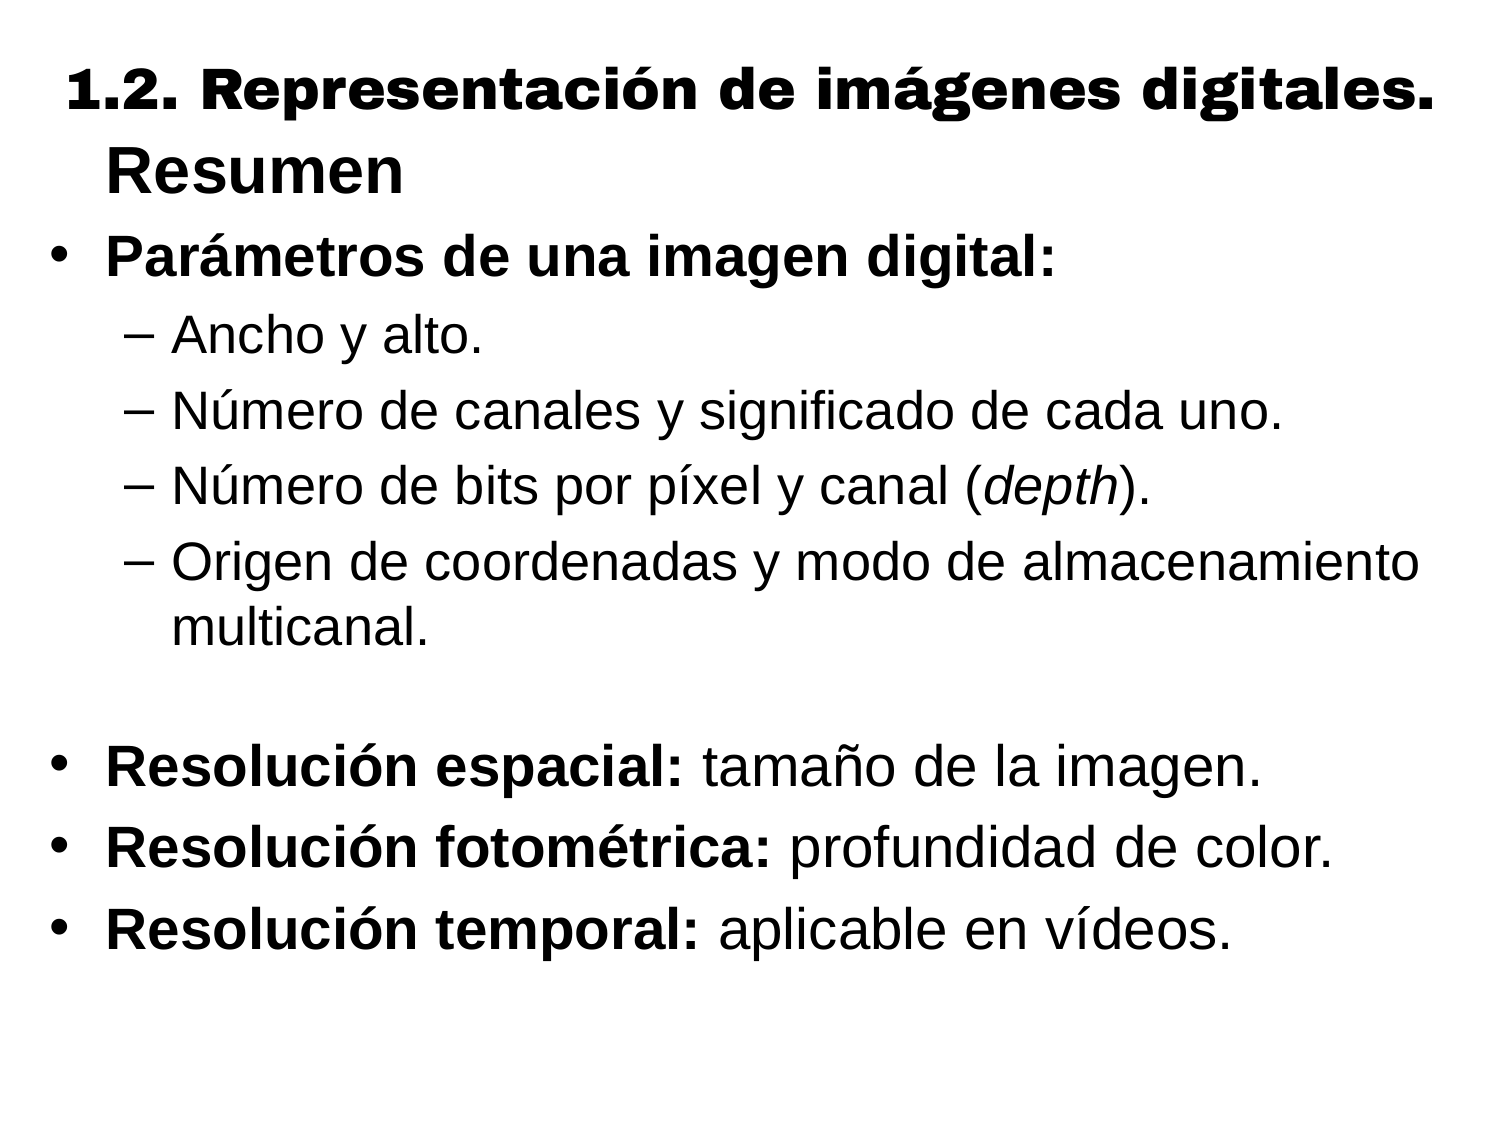

# 1.2. Representación de imágenes digitales.
	Resumen
Parámetros de una imagen digital:
Ancho y alto.
Número de canales y significado de cada uno.
Número de bits por píxel y canal (depth).
Origen de coordenadas y modo de almacenamiento multicanal.

Resolución espacial: tamaño de la imagen.
Resolución fotométrica: profundidad de color.
Resolución temporal: aplicable en vídeos.